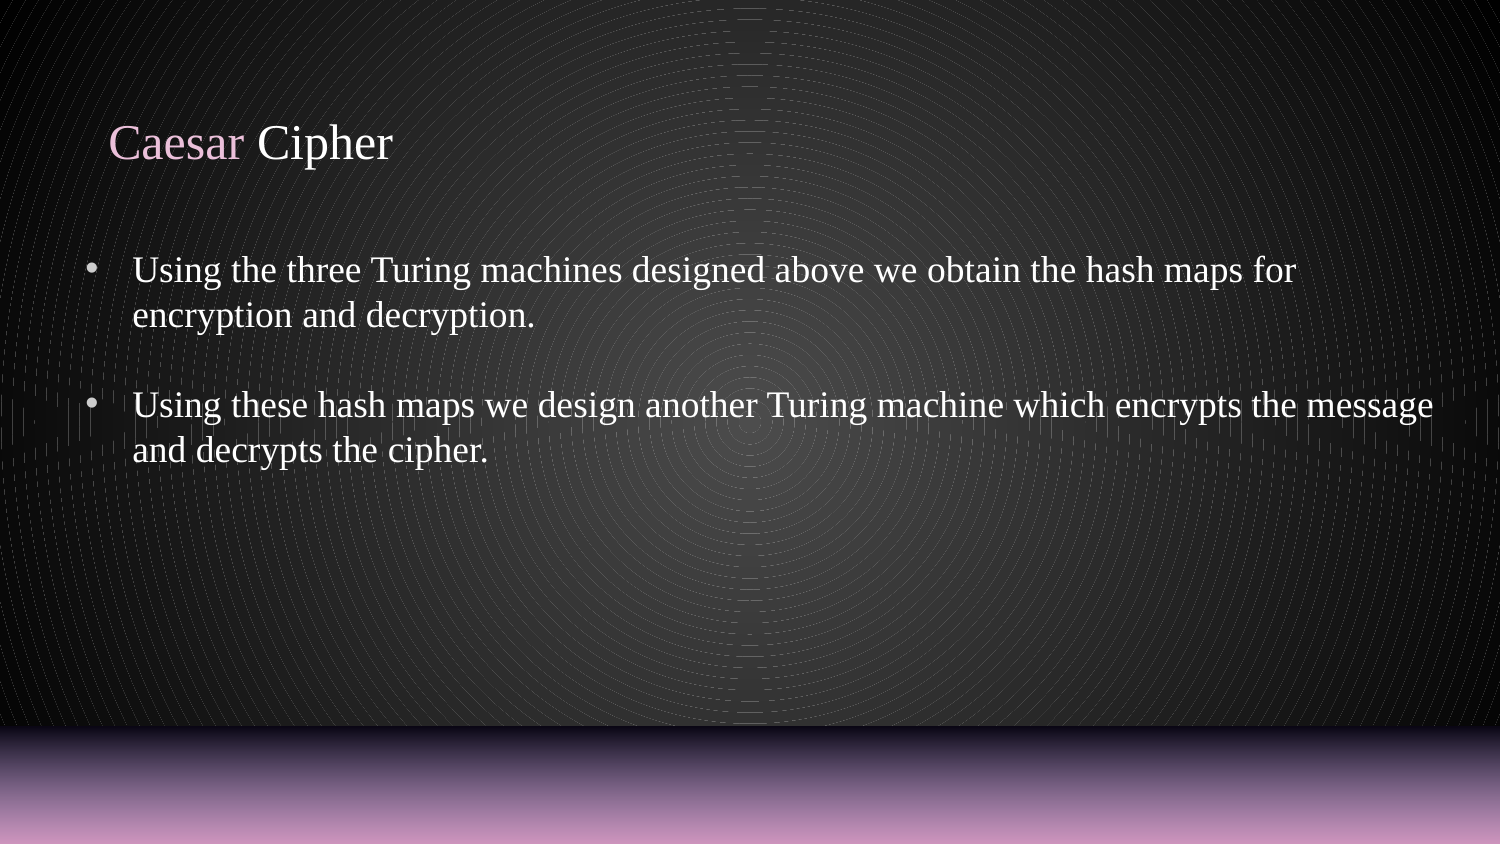

Caesar Cipher
Using the three Turing machines designed above we obtain the hash maps for encryption and decryption.

Using these hash maps we design another Turing machine which encrypts the message and decrypts the cipher.